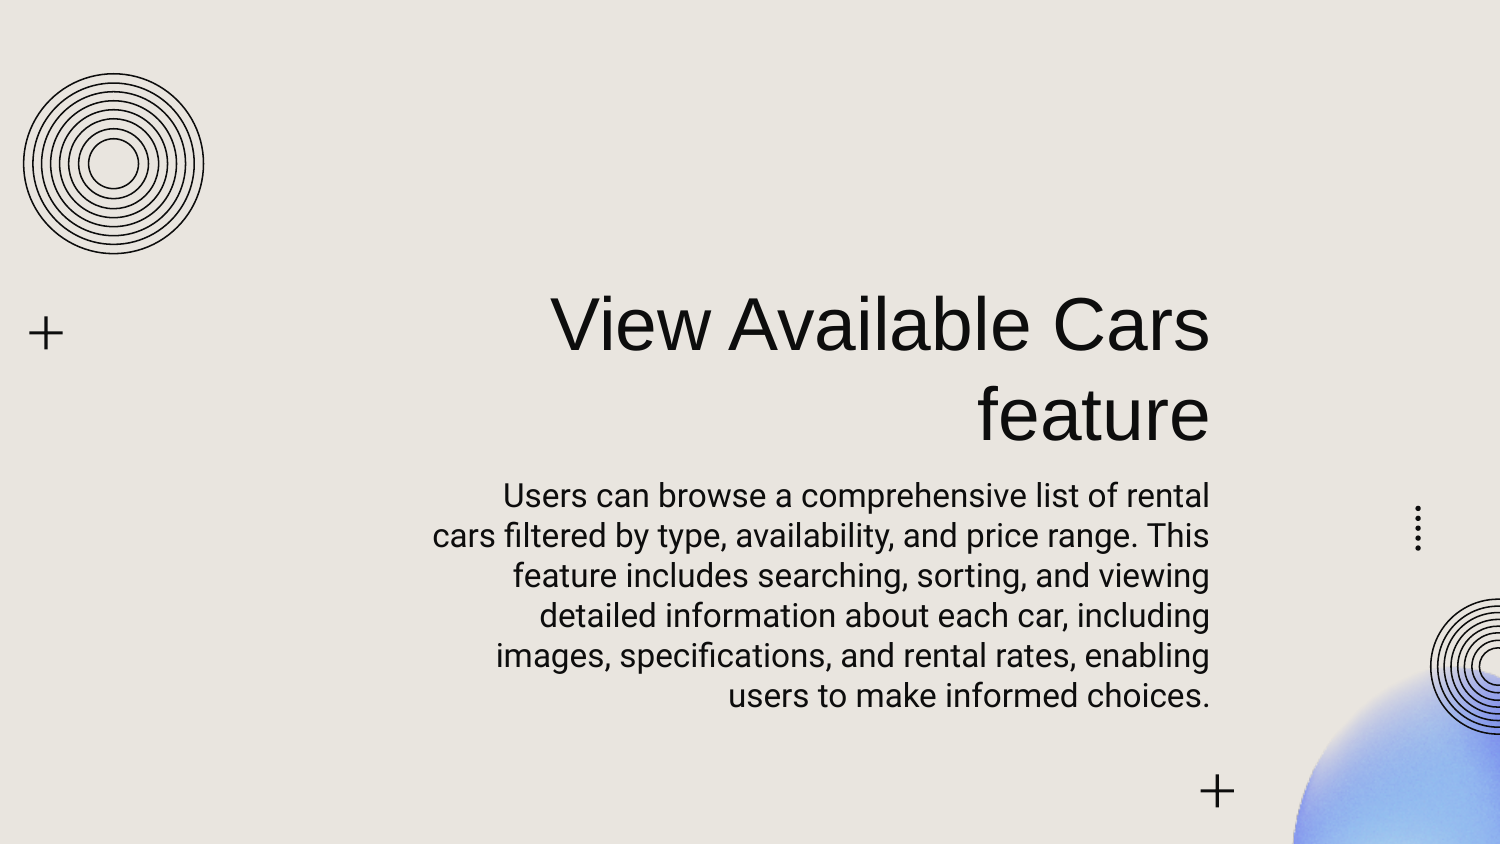

# View Available Cars feature
Users can browse a comprehensive list of rental cars filtered by type, availability, and price range. This feature includes searching, sorting, and viewing detailed information about each car, including images, specifications, and rental rates, enabling users to make informed choices.